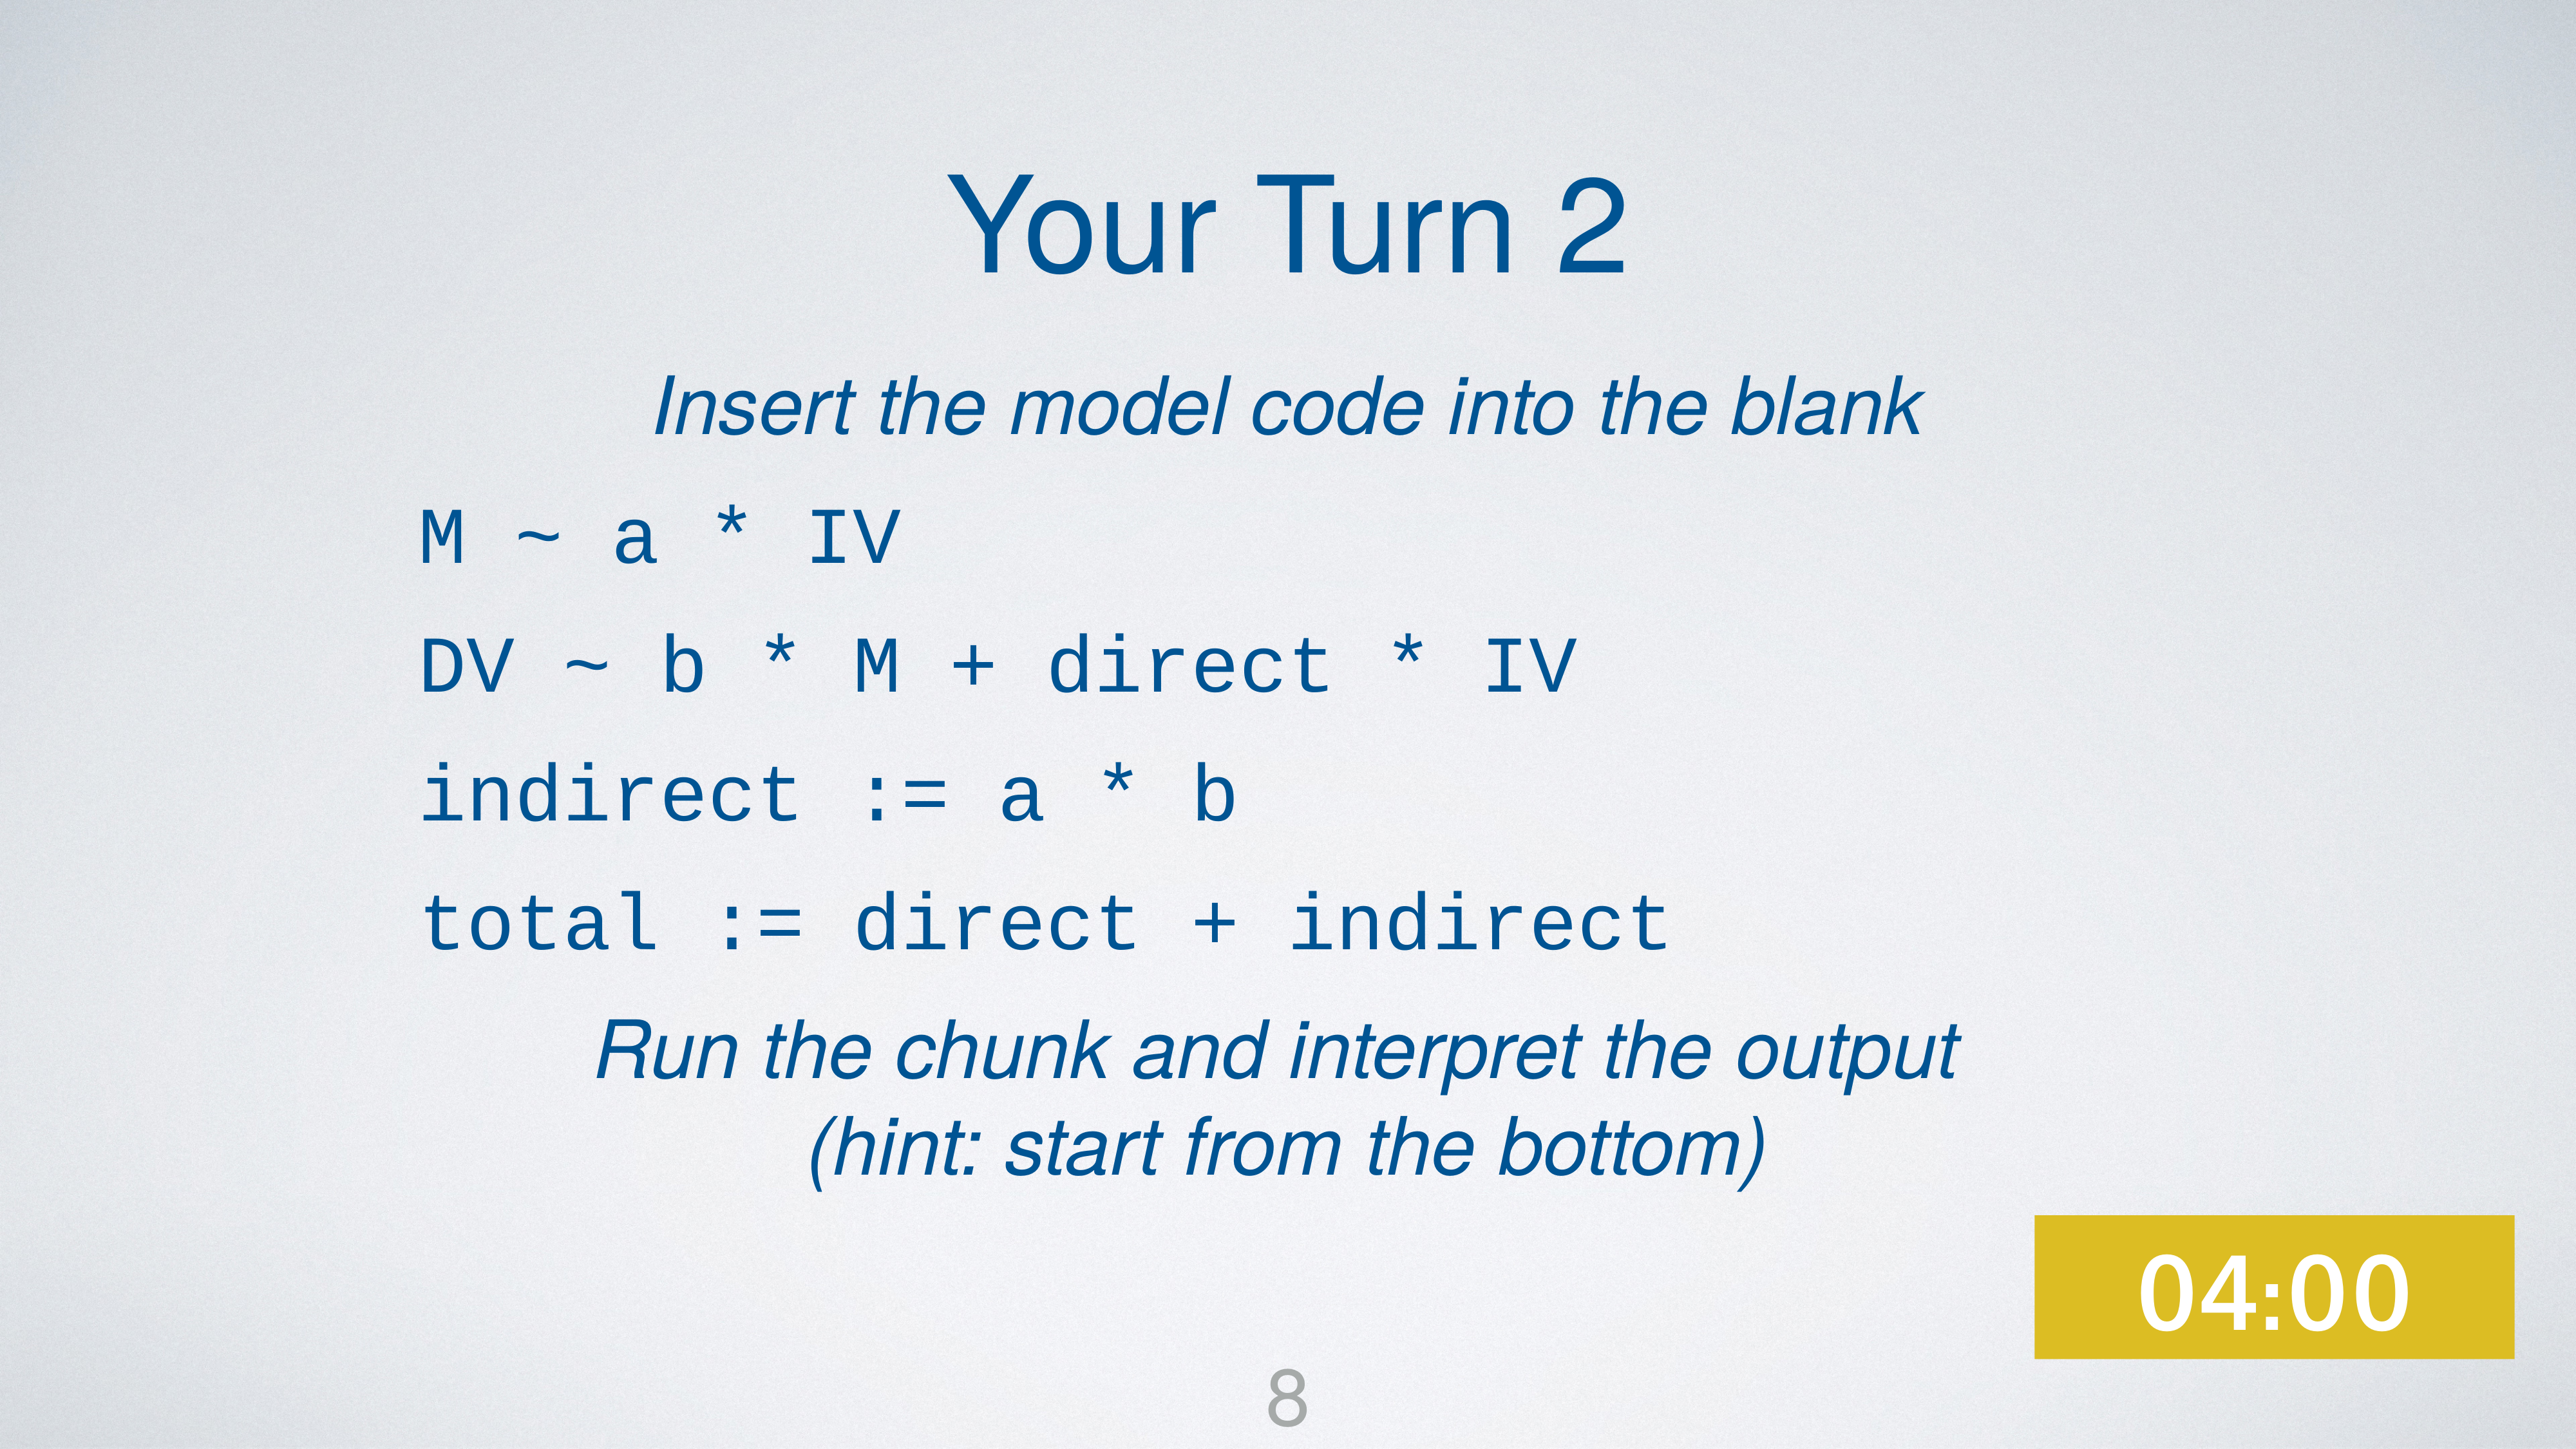

Your Turn 2
Insert the model code into the blank
M ~ a * IV
DV ~ b * M + direct * IV
indirect := a * b
total := direct + indirect
Run the chunk and interpret the output
(hint: start from the bottom)
04:00
8